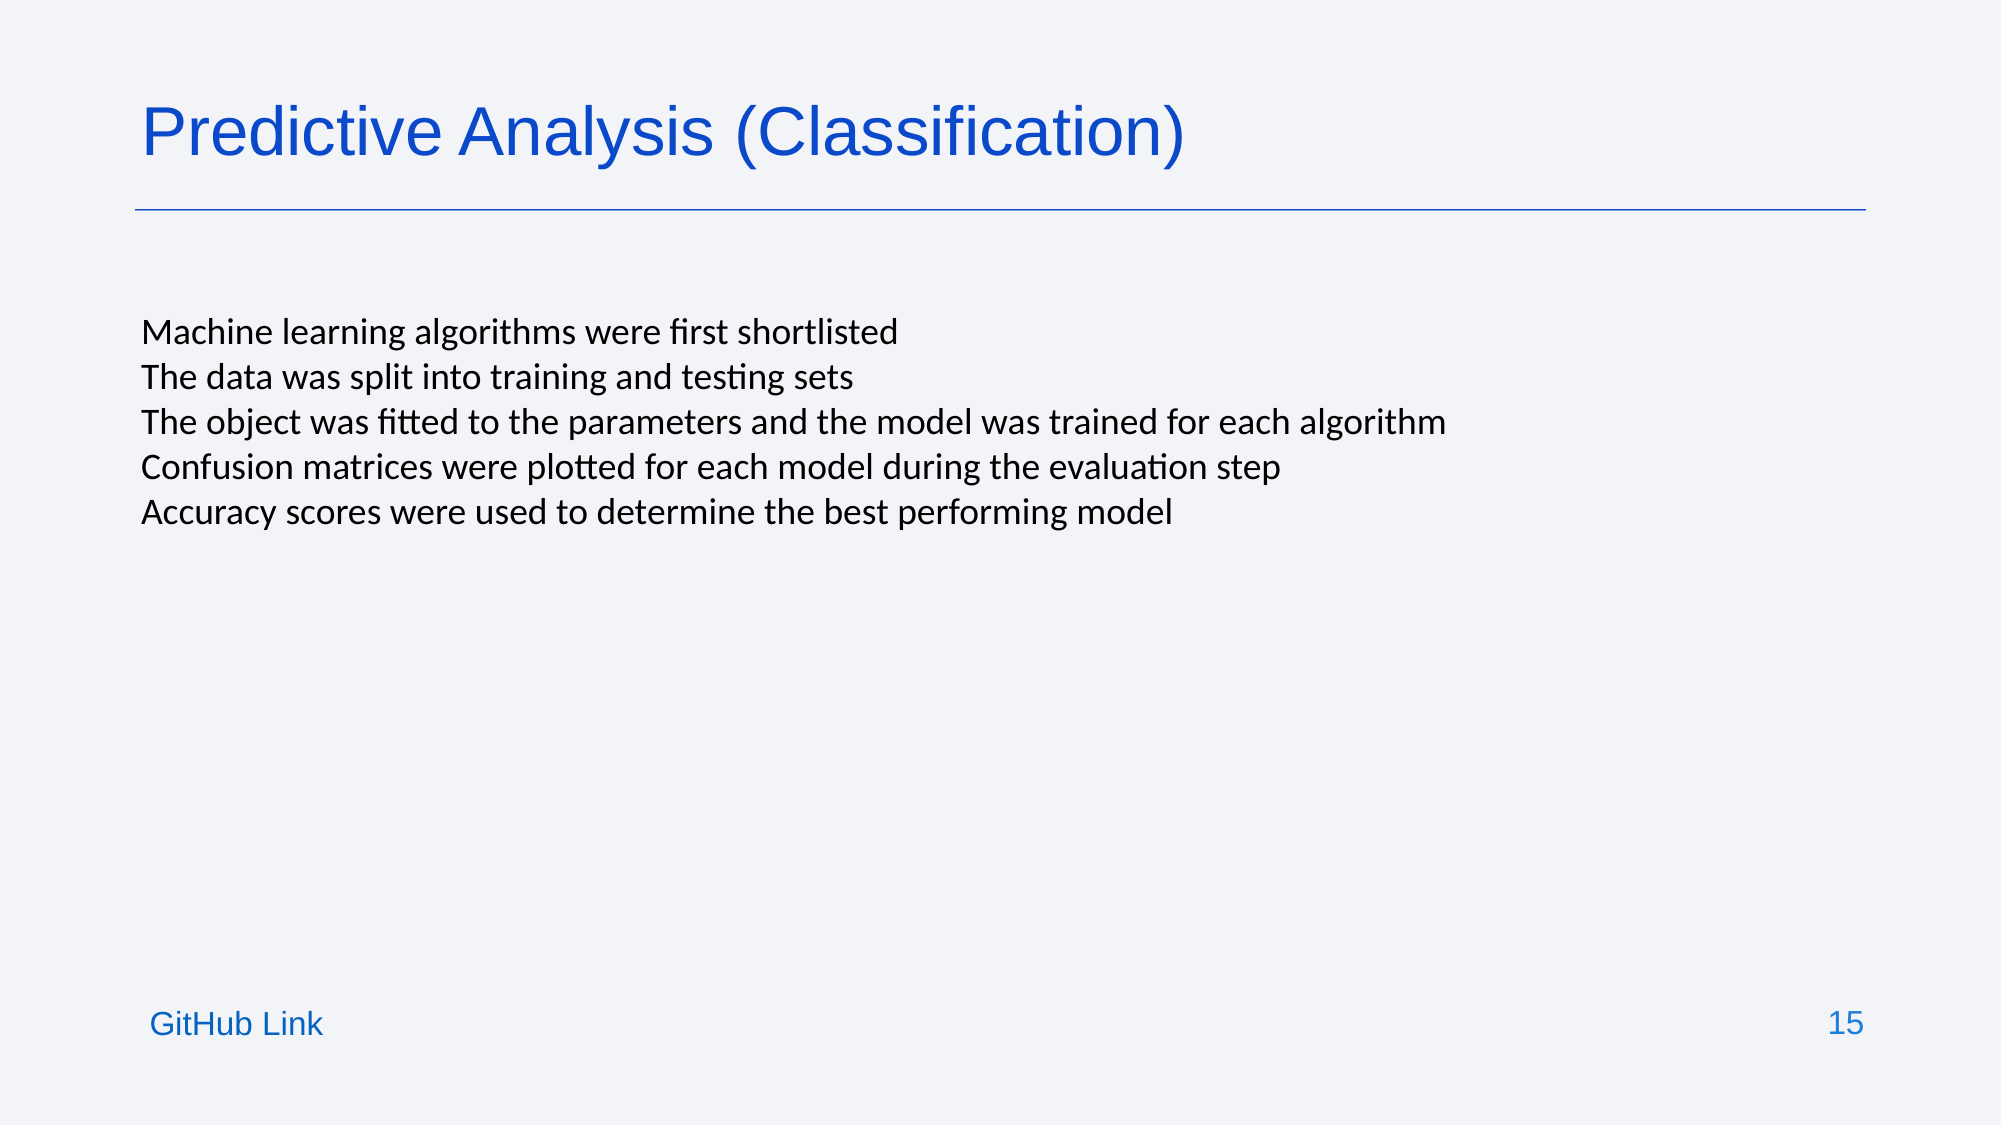

Predictive Analysis (Classification)
Machine learning algorithms were first shortlisted
The data was split into training and testing sets
The object was fitted to the parameters and the model was trained for each algorithm
Confusion matrices were plotted for each model during the evaluation step
Accuracy scores were used to determine the best performing model
15
GitHub Link